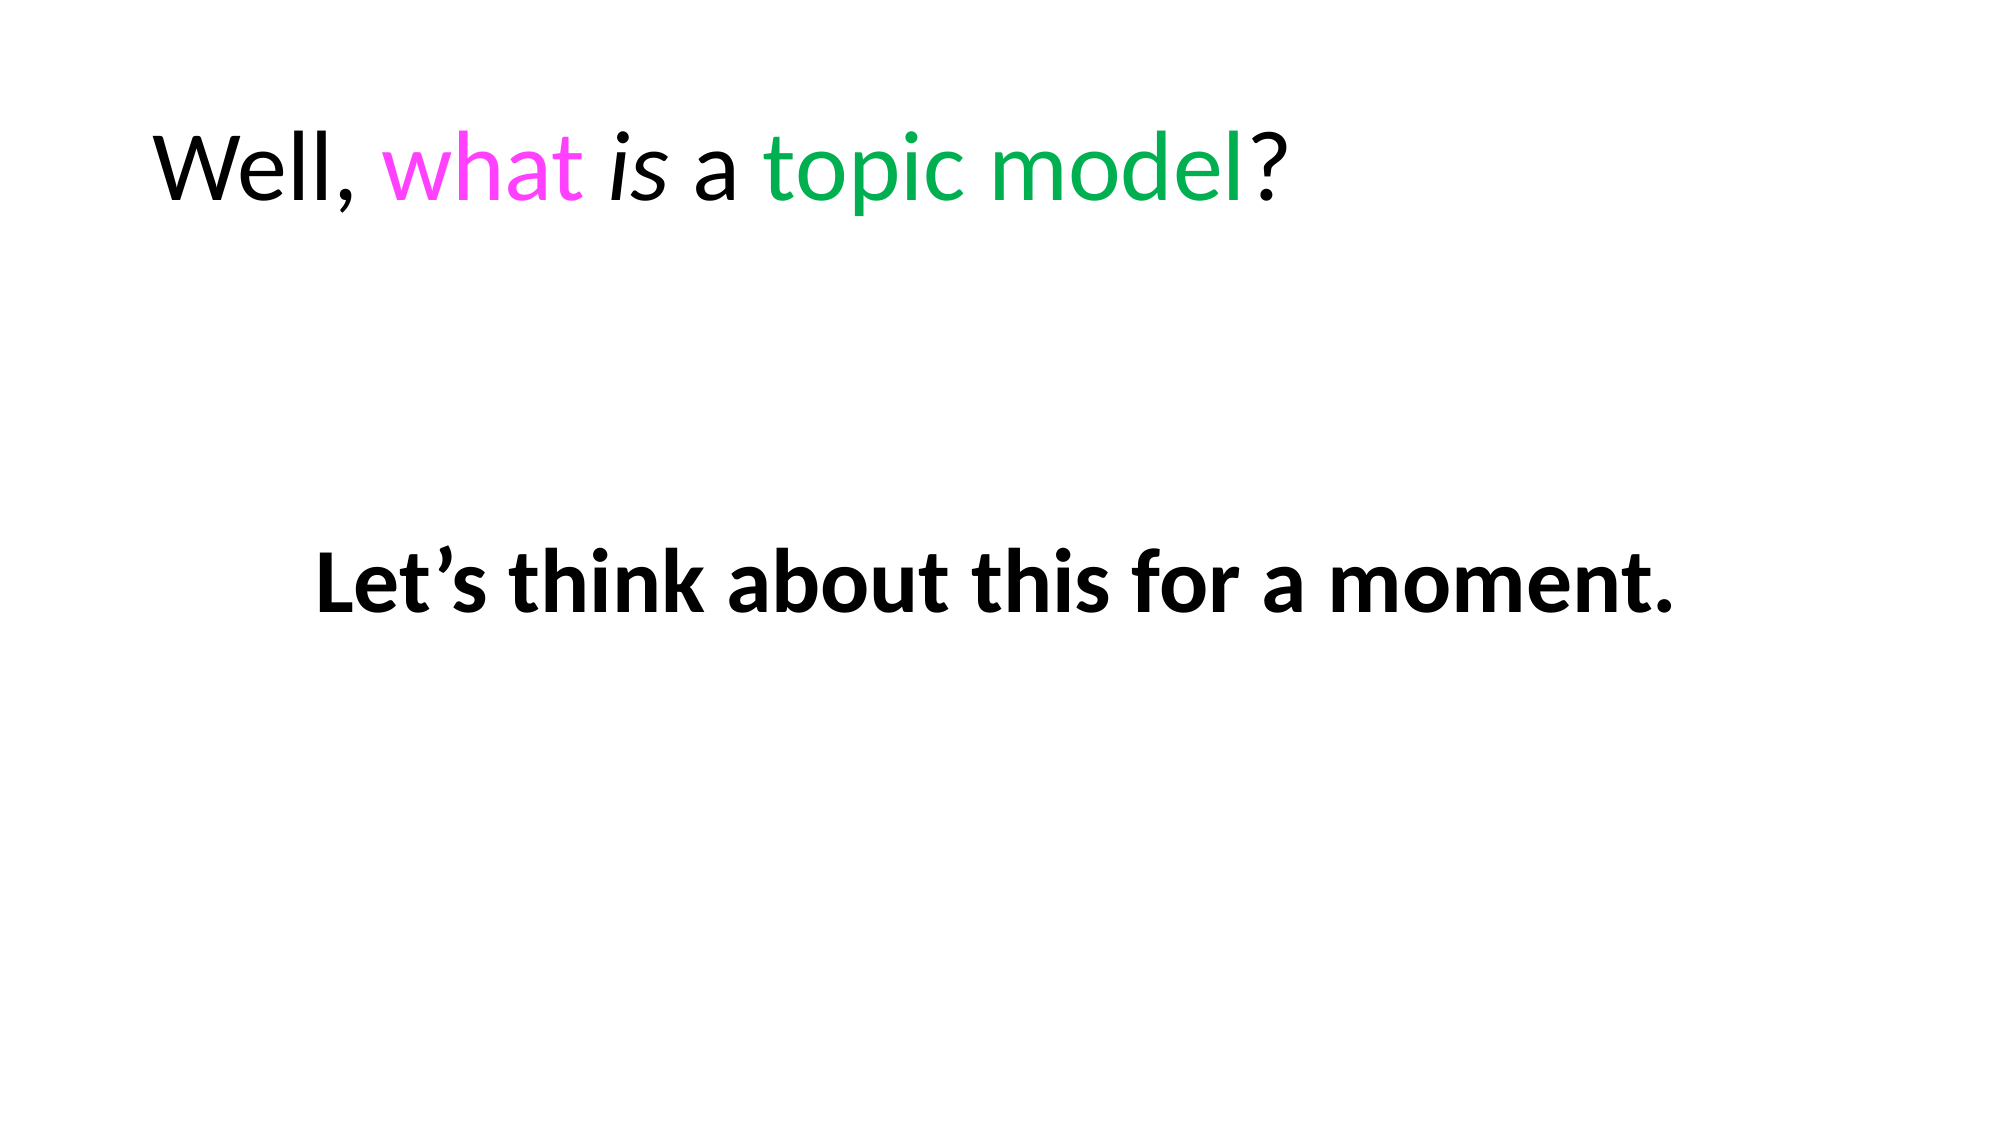

# Well, what is a topic model?

Let’s think about this for a moment.